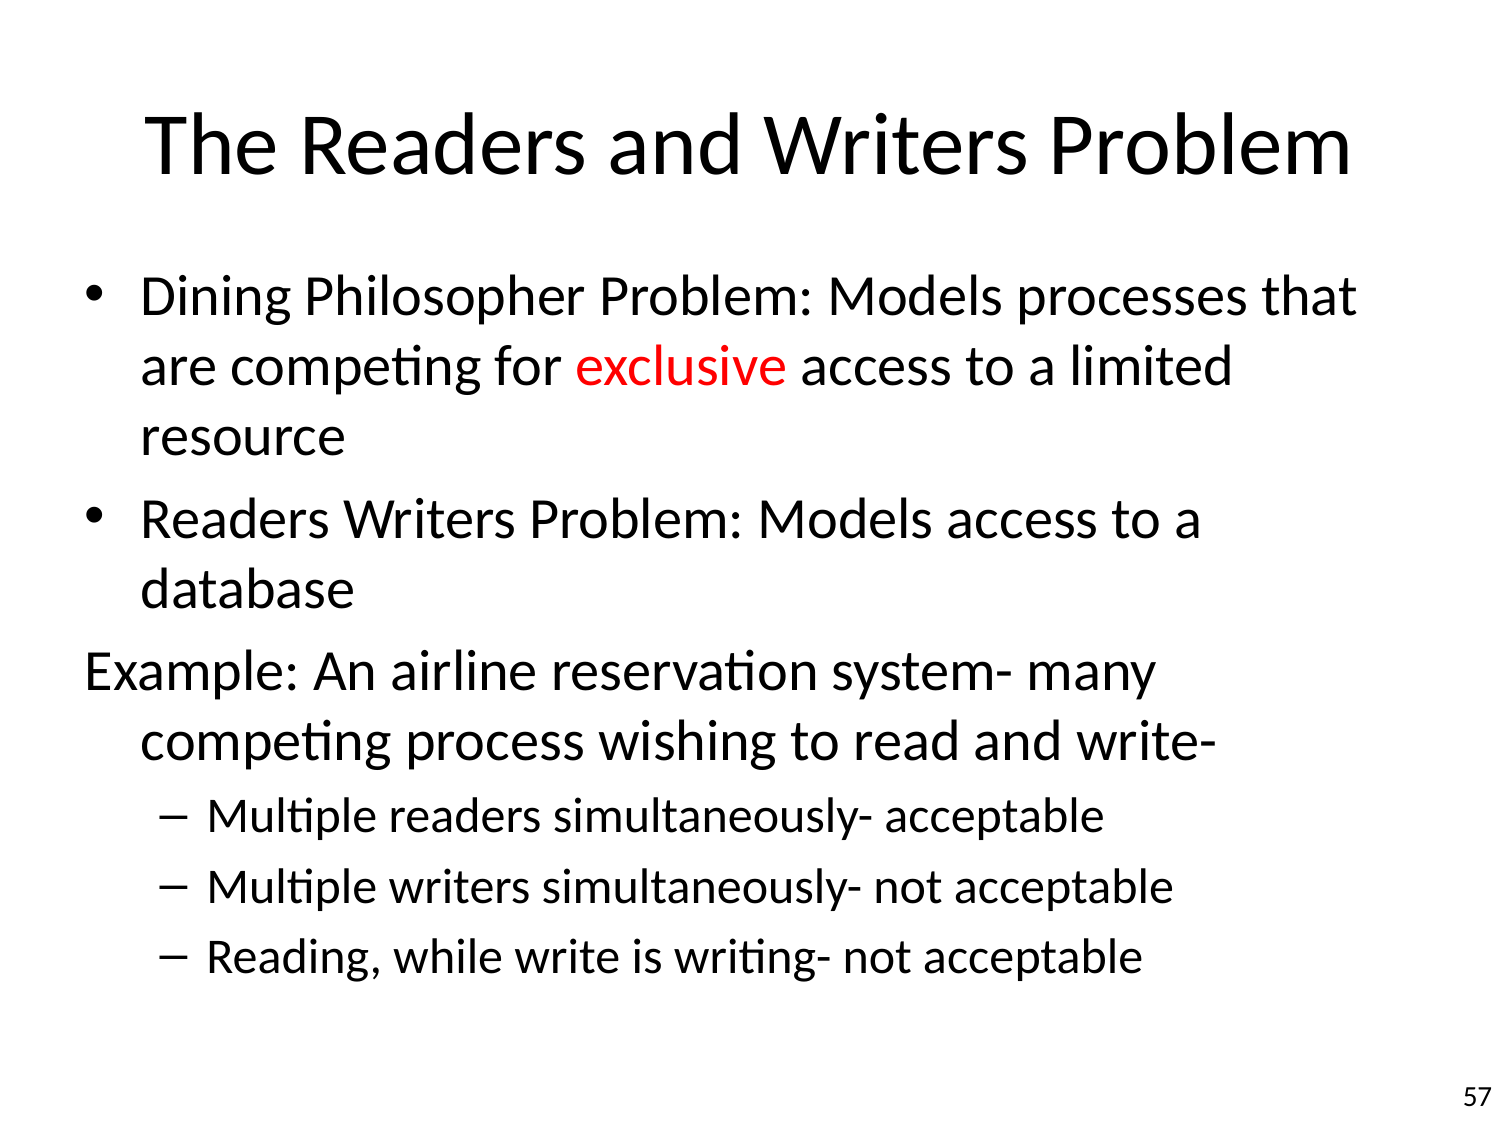

# The Readers and Writers Problem
Dining Philosopher Problem: Models processes that are competing for exclusive access to a limited resource
Readers Writers Problem: Models access to a database
Example: An airline reservation system- many competing process wishing to read and write-
Multiple readers simultaneously- acceptable
Multiple writers simultaneously- not acceptable
Reading, while write is writing- not acceptable
57